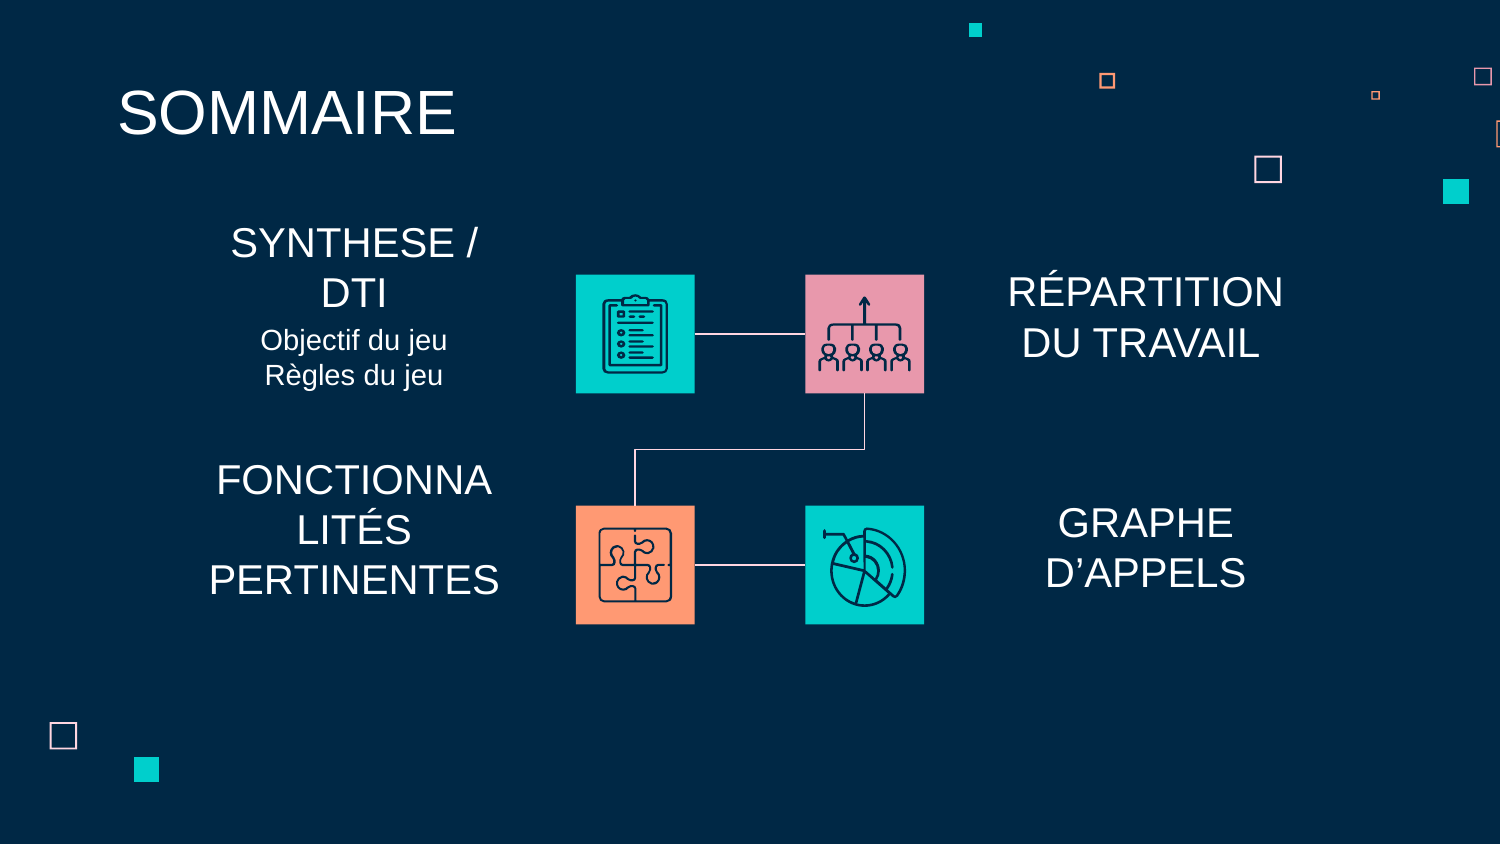

SOMMAIRE
# SYNTHESE / DTI
RÉPARTITION DU TRAVAIL

Objectif du jeu
Règles du jeu

GRAPHE D’APPELS

FONCTIONNALITÉS PERTINENTES